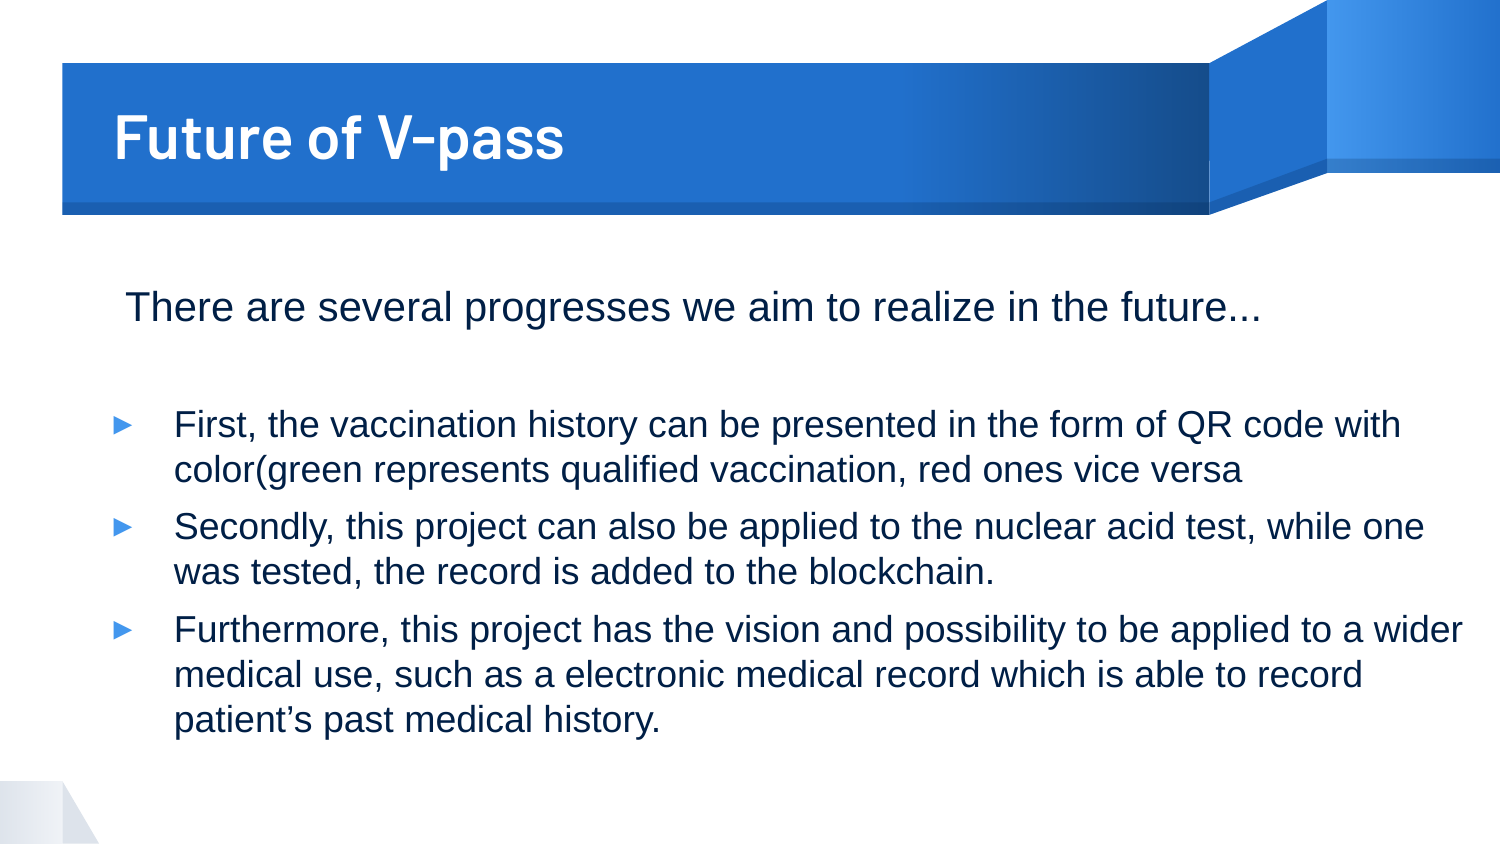

# Future of V-pass
 There are several progresses we aim to realize in the future...

First, the vaccination history can be presented in the form of QR code with color(green represents qualified vaccination, red ones vice versa
Secondly, this project can also be applied to the nuclear acid test, while one was tested, the record is added to the blockchain.
Furthermore, this project has the vision and possibility to be applied to a wider medical use, such as a electronic medical record which is able to record patient’s past medical history.

42